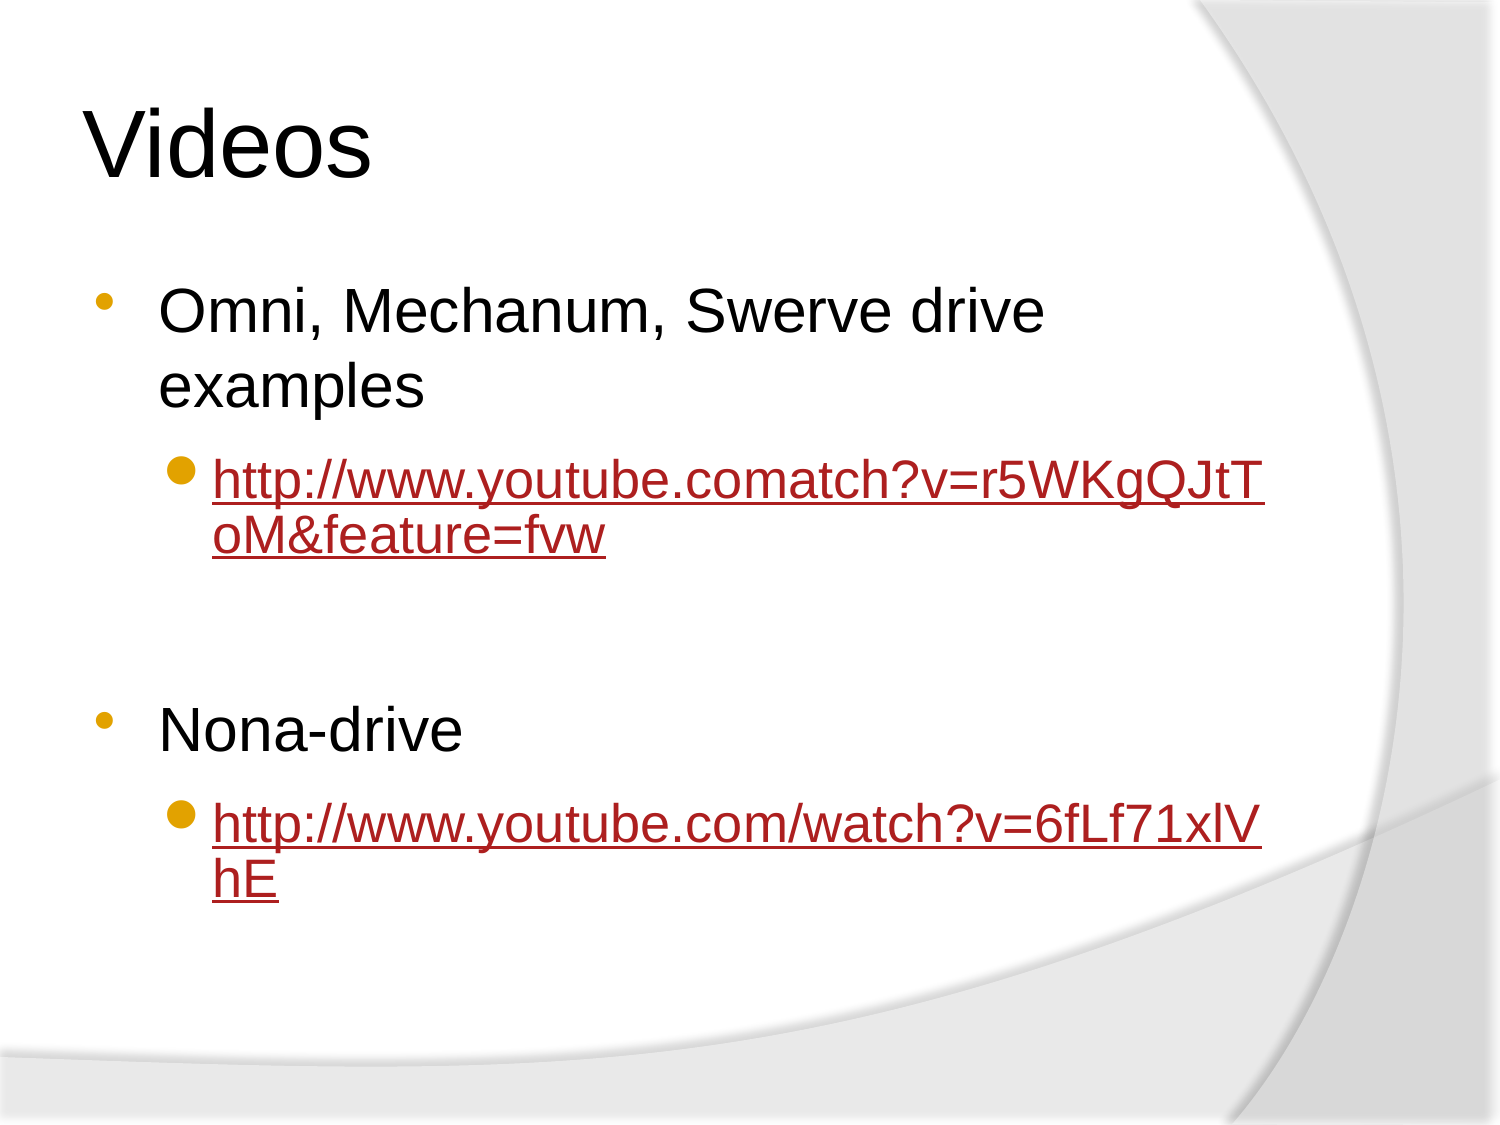

# Videos
Omni, Mechanum, Swerve drive examples
http://www.youtube.comatch?v=r5WKgQJtToM&feature=fvw

Nona-drive
http://www.youtube.com/watch?v=6fLf71xlVhE